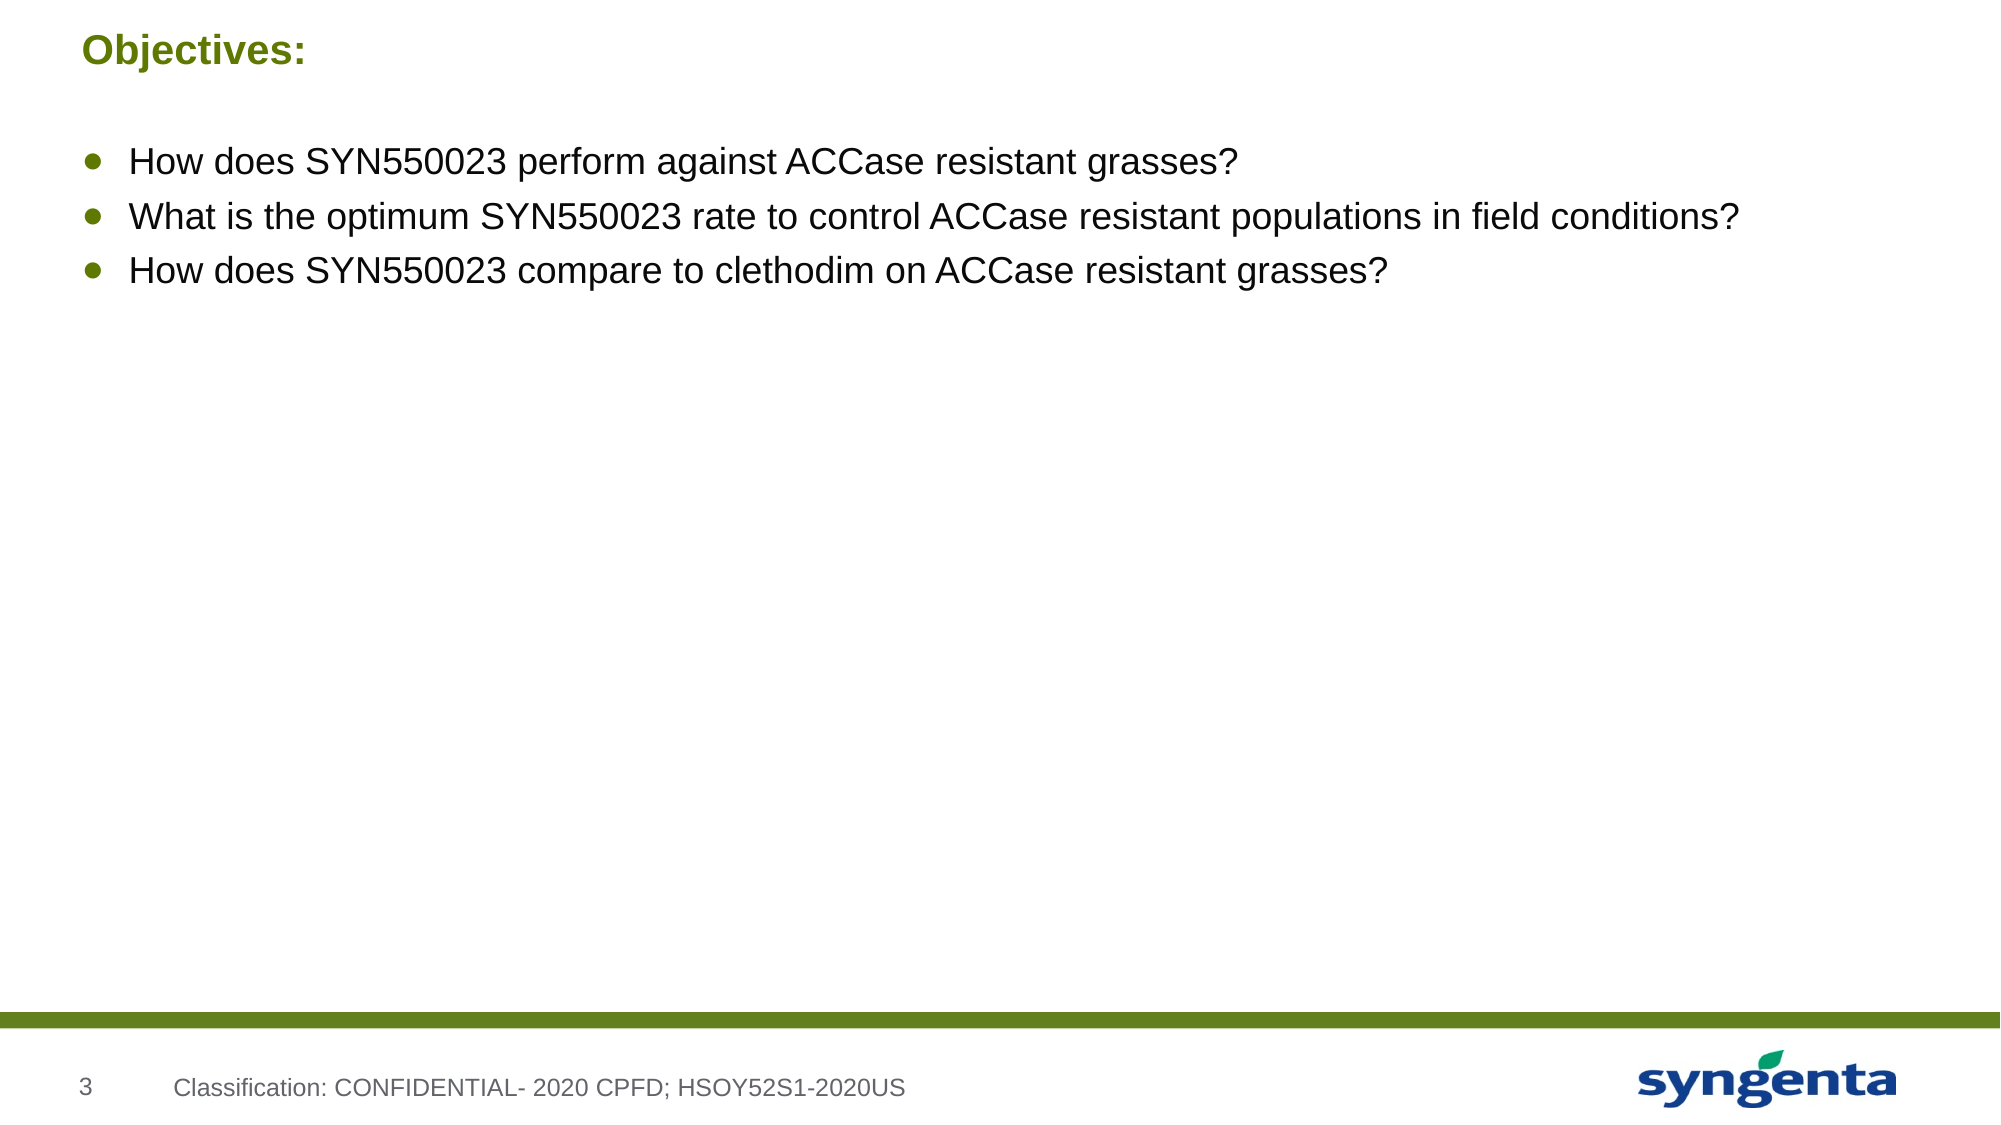

# Objectives:
How does SYN550023 perform against ACCase resistant grasses?
What is the optimum SYN550023 rate to control ACCase resistant populations in field conditions?
How does SYN550023 compare to clethodim on ACCase resistant grasses?
Classification: CONFIDENTIAL- 2020 CPFD; HSOY52S1-2020US